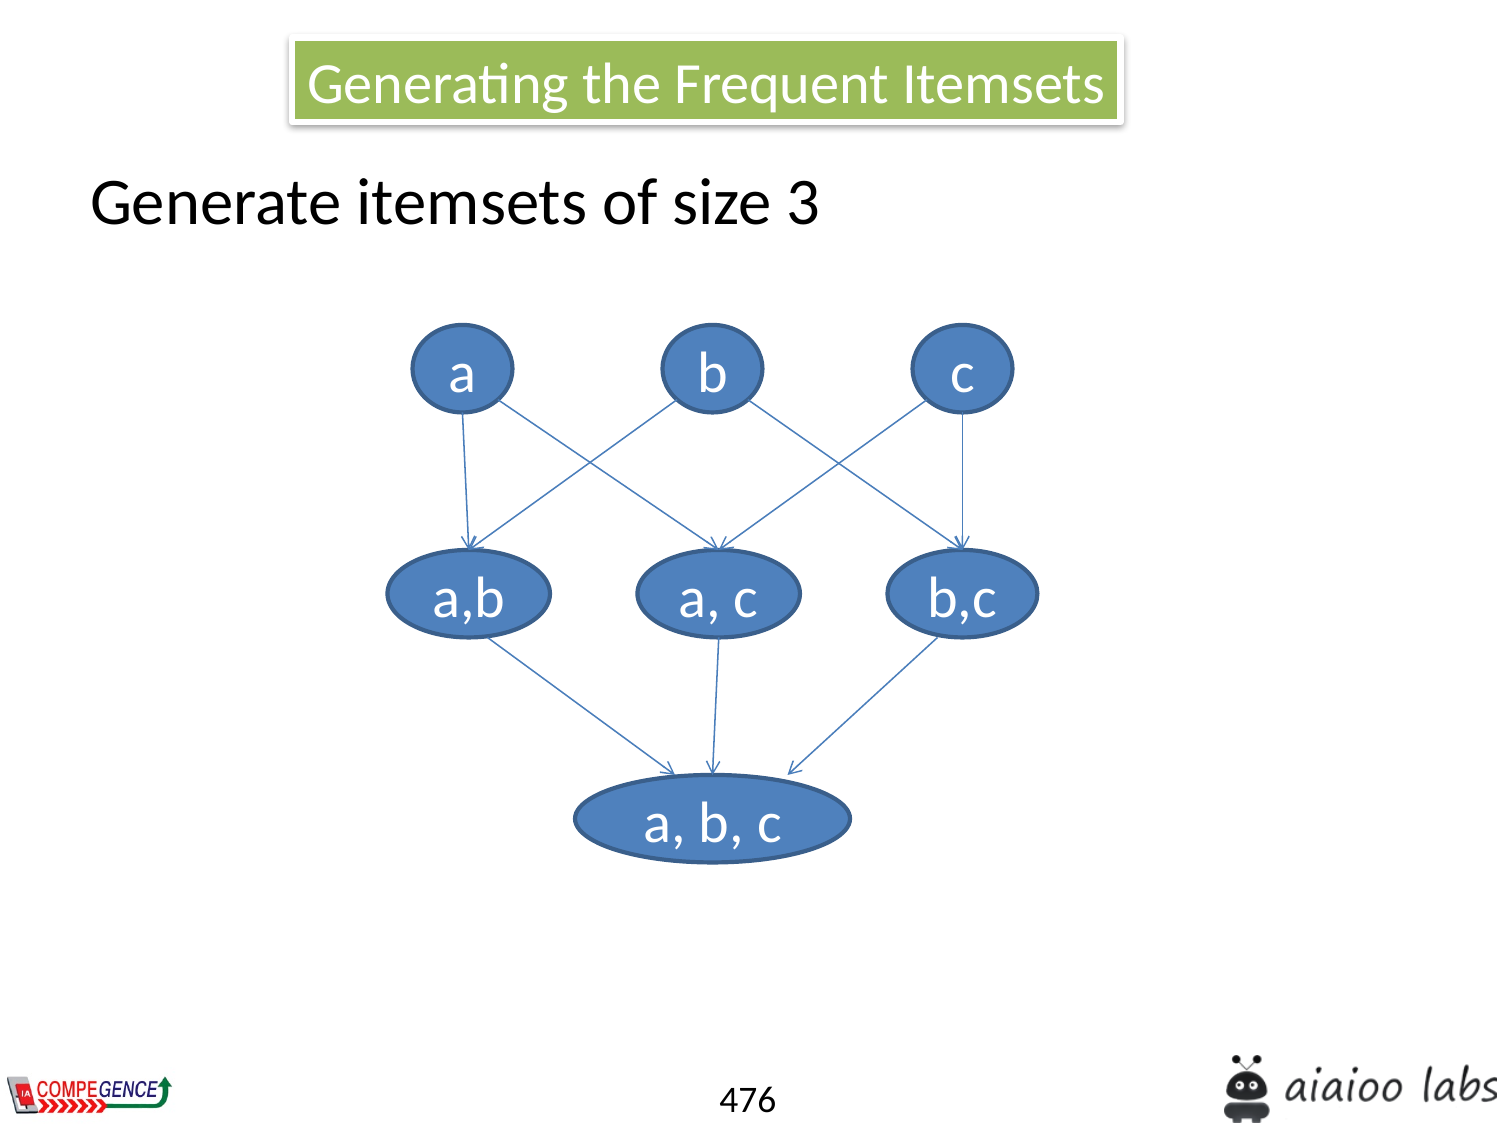

Generating the Frequent Itemsets
Generate itemsets of size 3
a
b
c
a,b
a, c
b,c
a, b, c